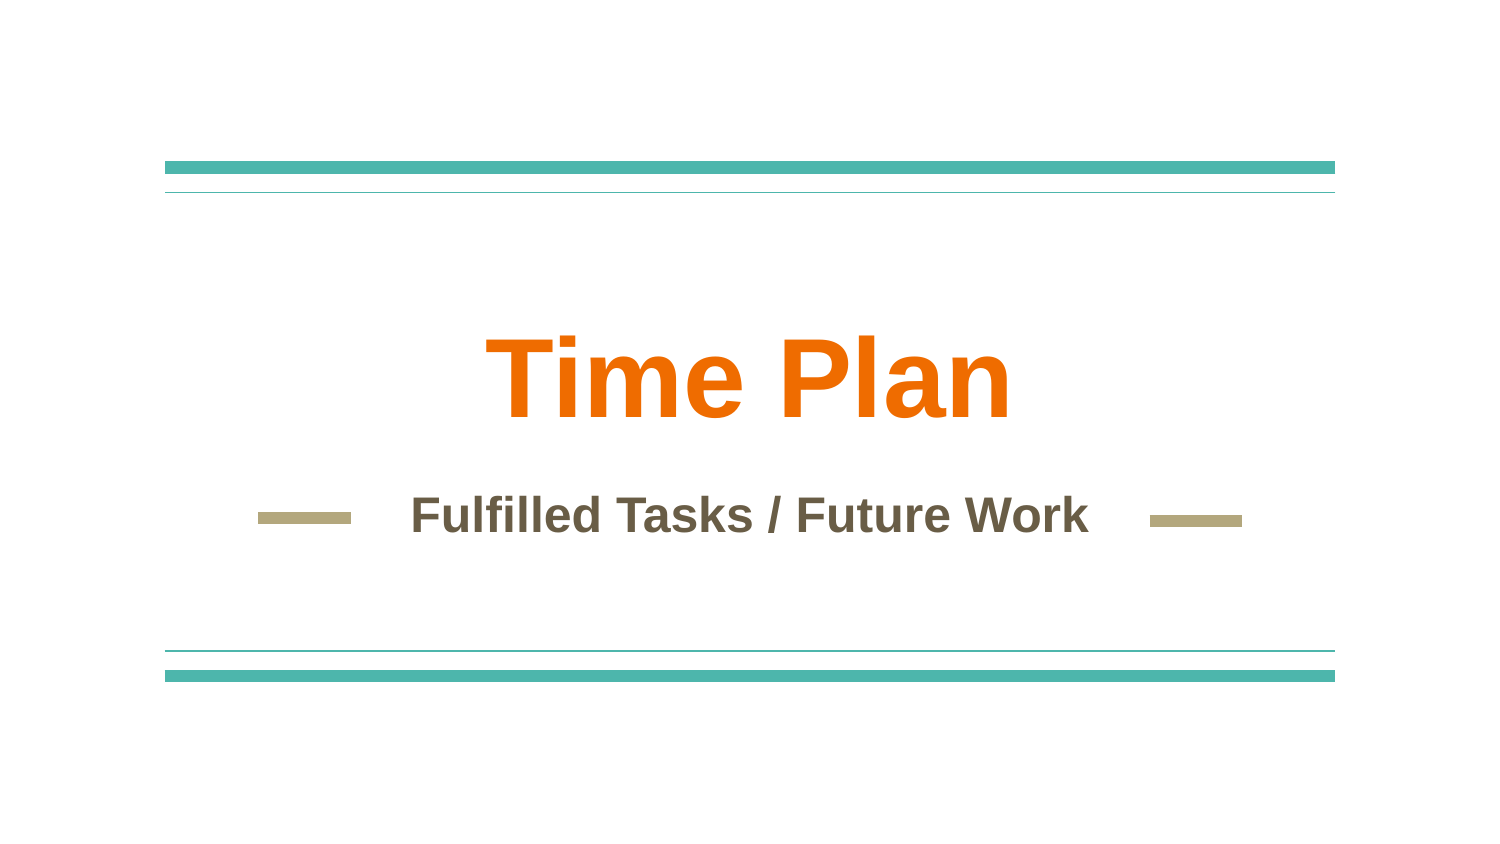

# Time Plan
Fulfilled Tasks / Future Work